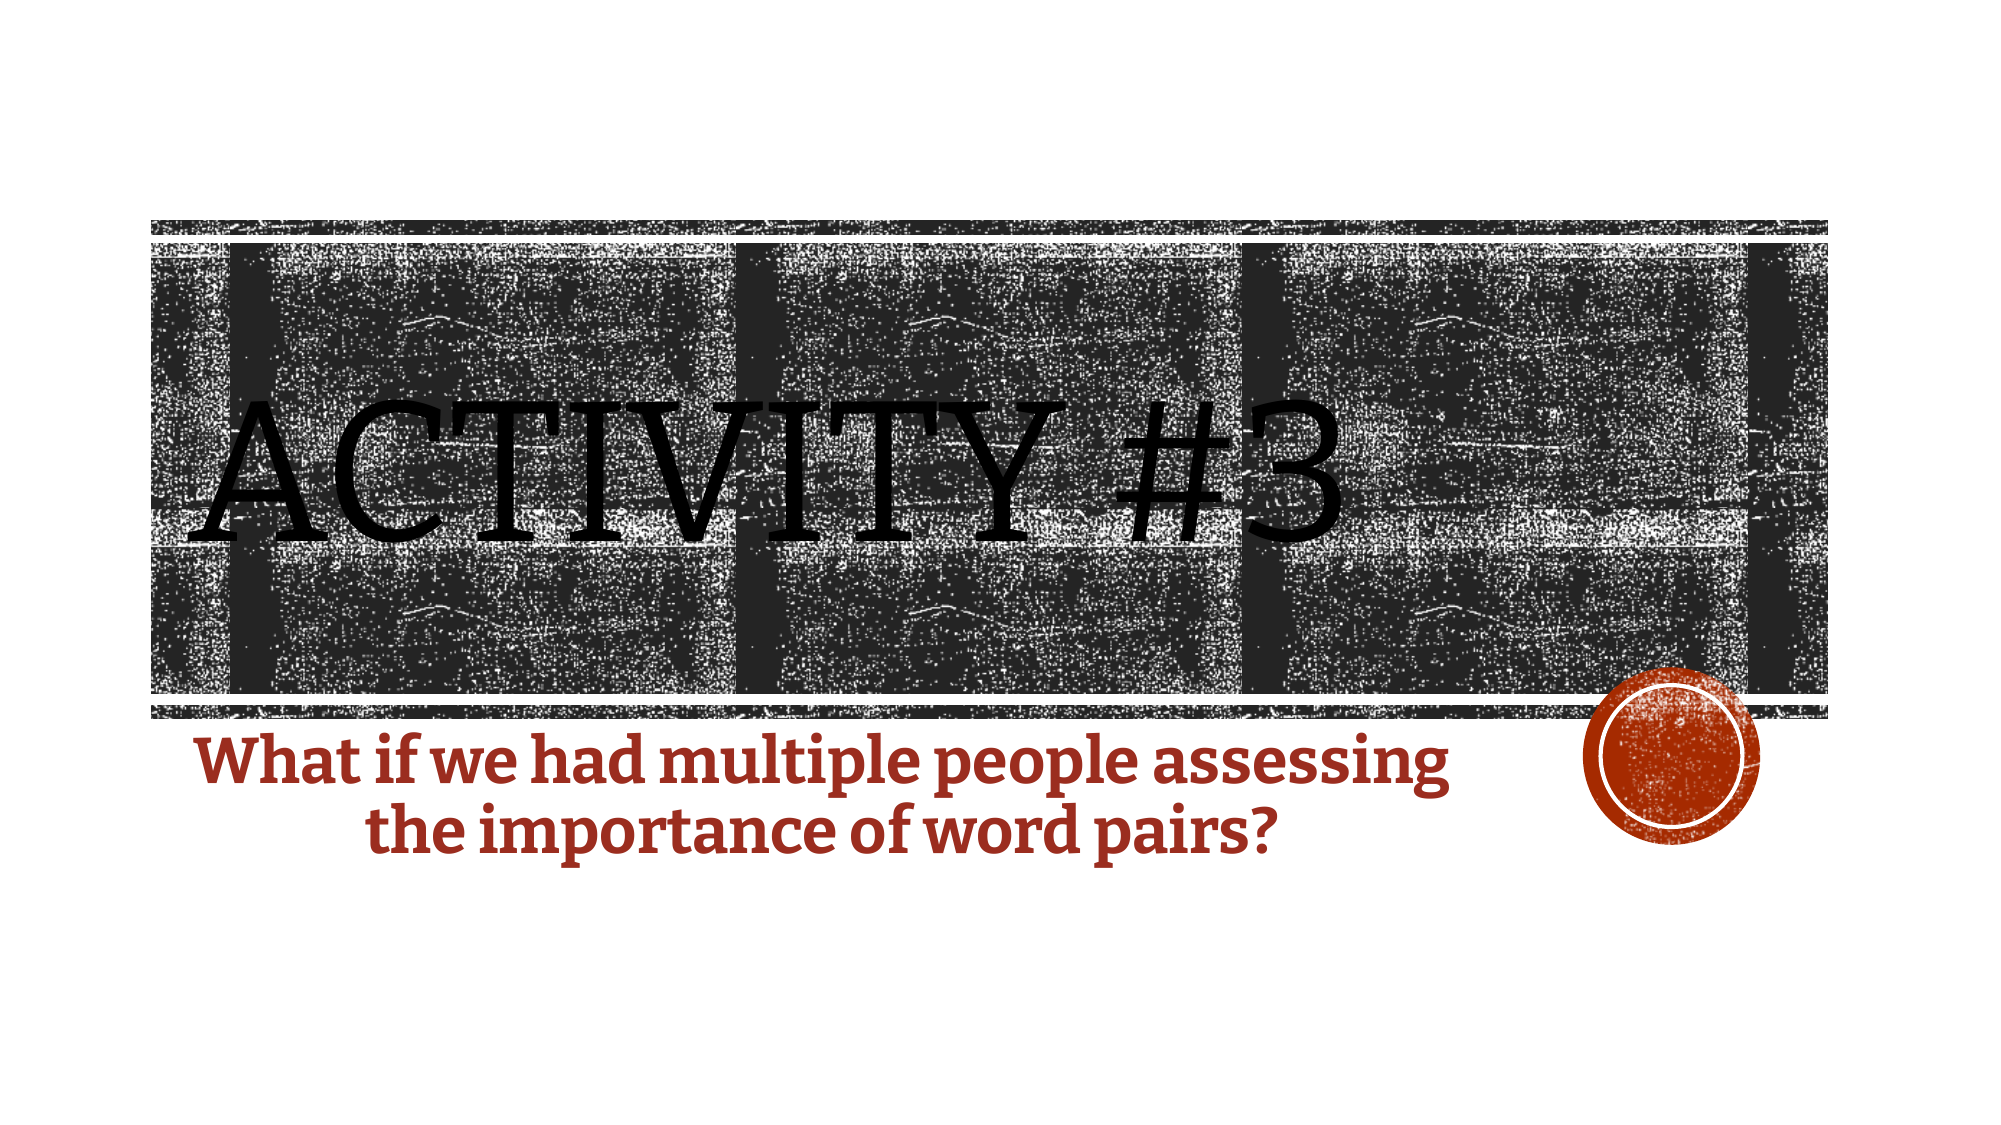

# Activity #3
What if we had multiple people assessing the importance of word pairs?